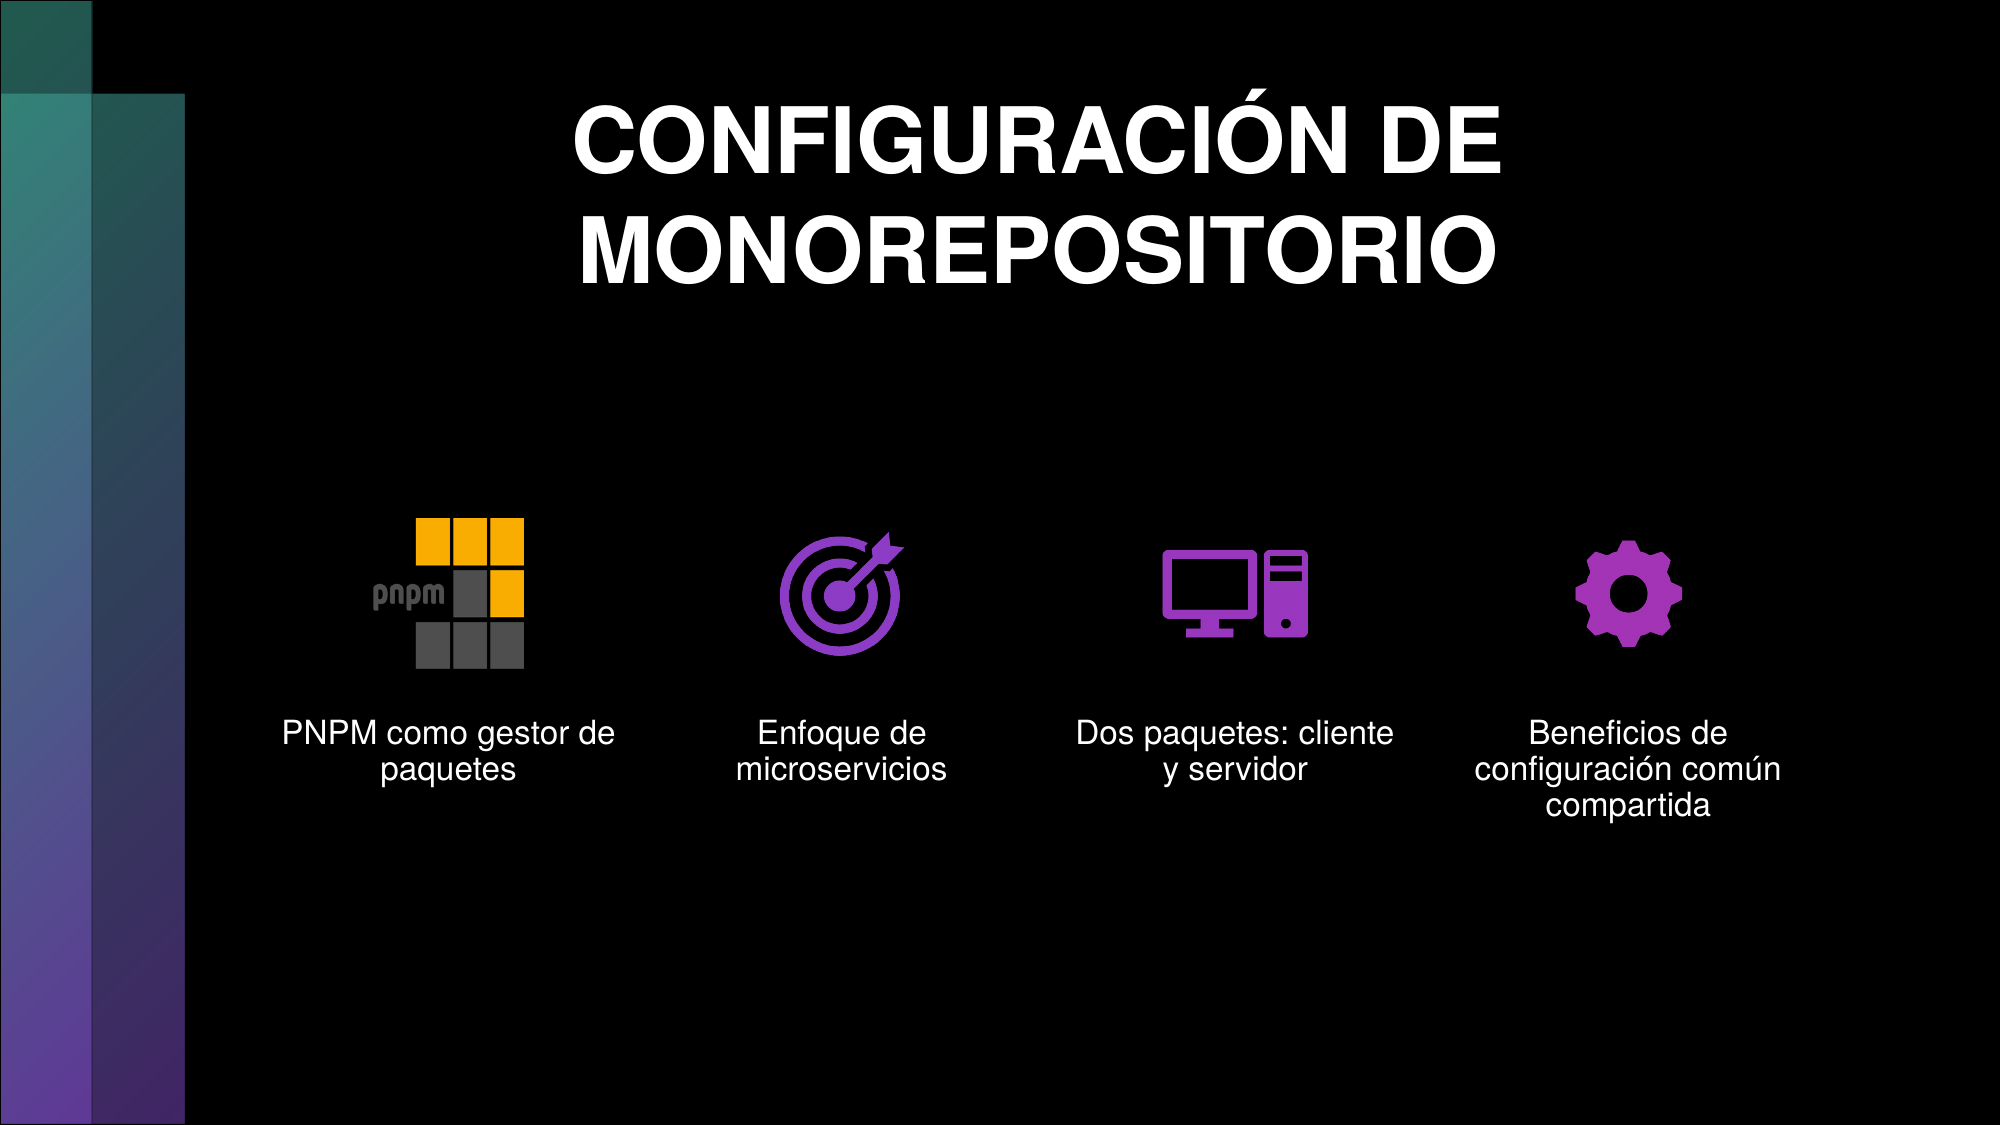

# CONFIGURACIÓN DE MONOREPOSITORIO

PNPM como gestor de paquetes
Enfoque de microservicios
Dos paquetes: cliente y servidor
Beneficios de configuración común compartida